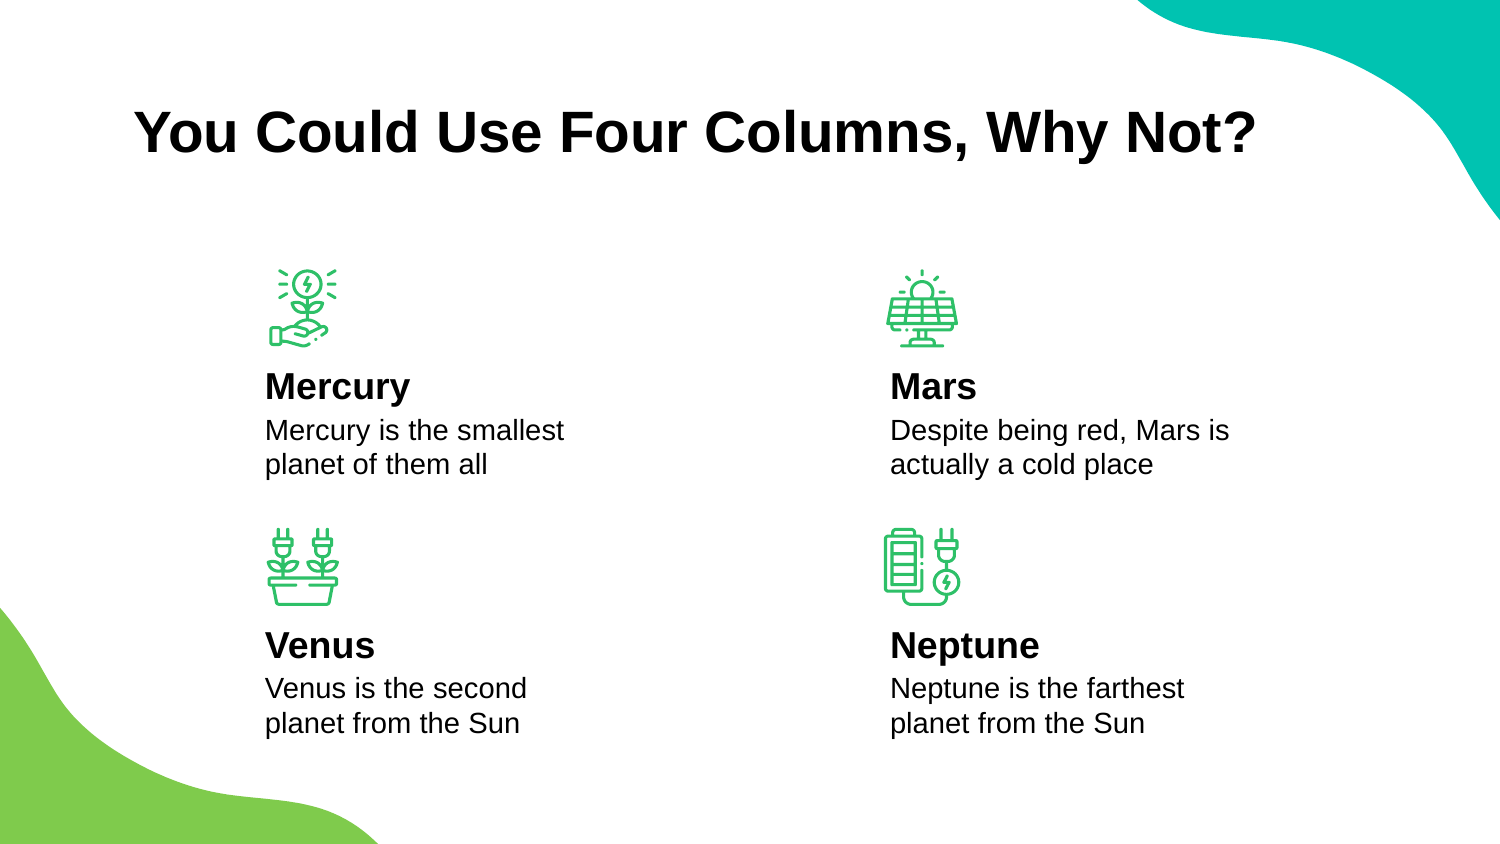

# You Could Use Four Columns, Why Not?

Mercury
Mars
Mercury is the smallest planet of them all
Despite being red, Mars is actually a cold place

Venus
Neptune
Venus is the second planet from the Sun
Neptune is the farthest planet from the Sun